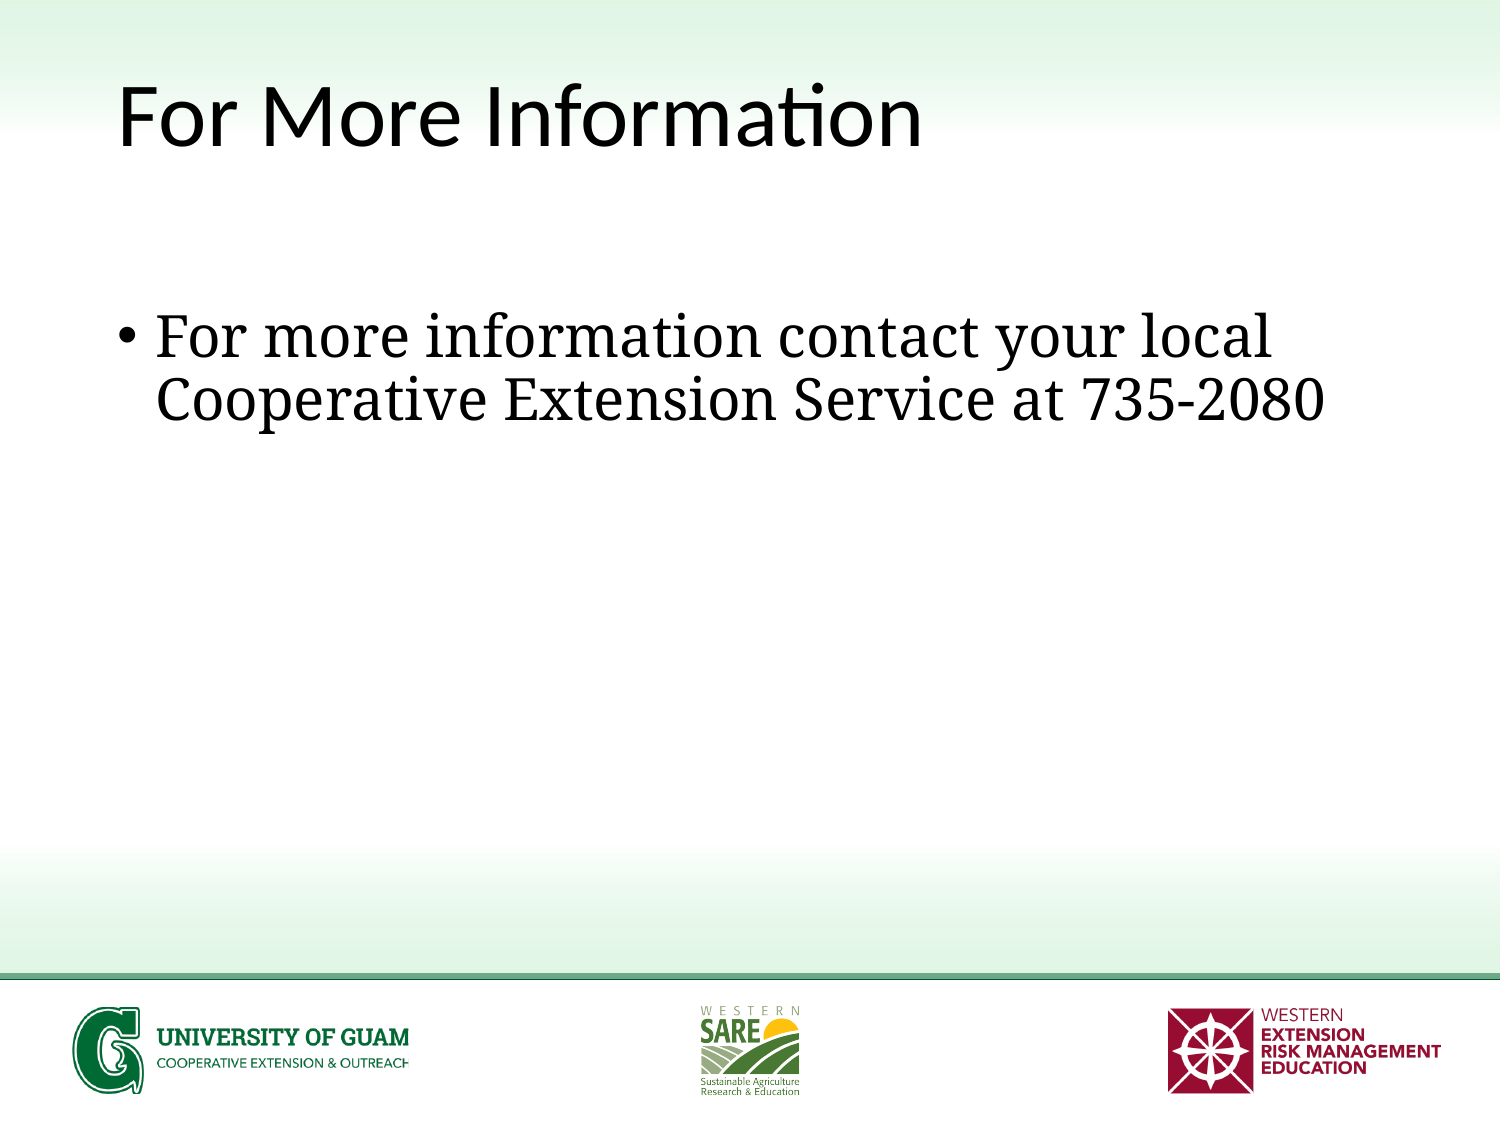

# For More Information
For more information contact your local Cooperative Extension Service at 735-2080